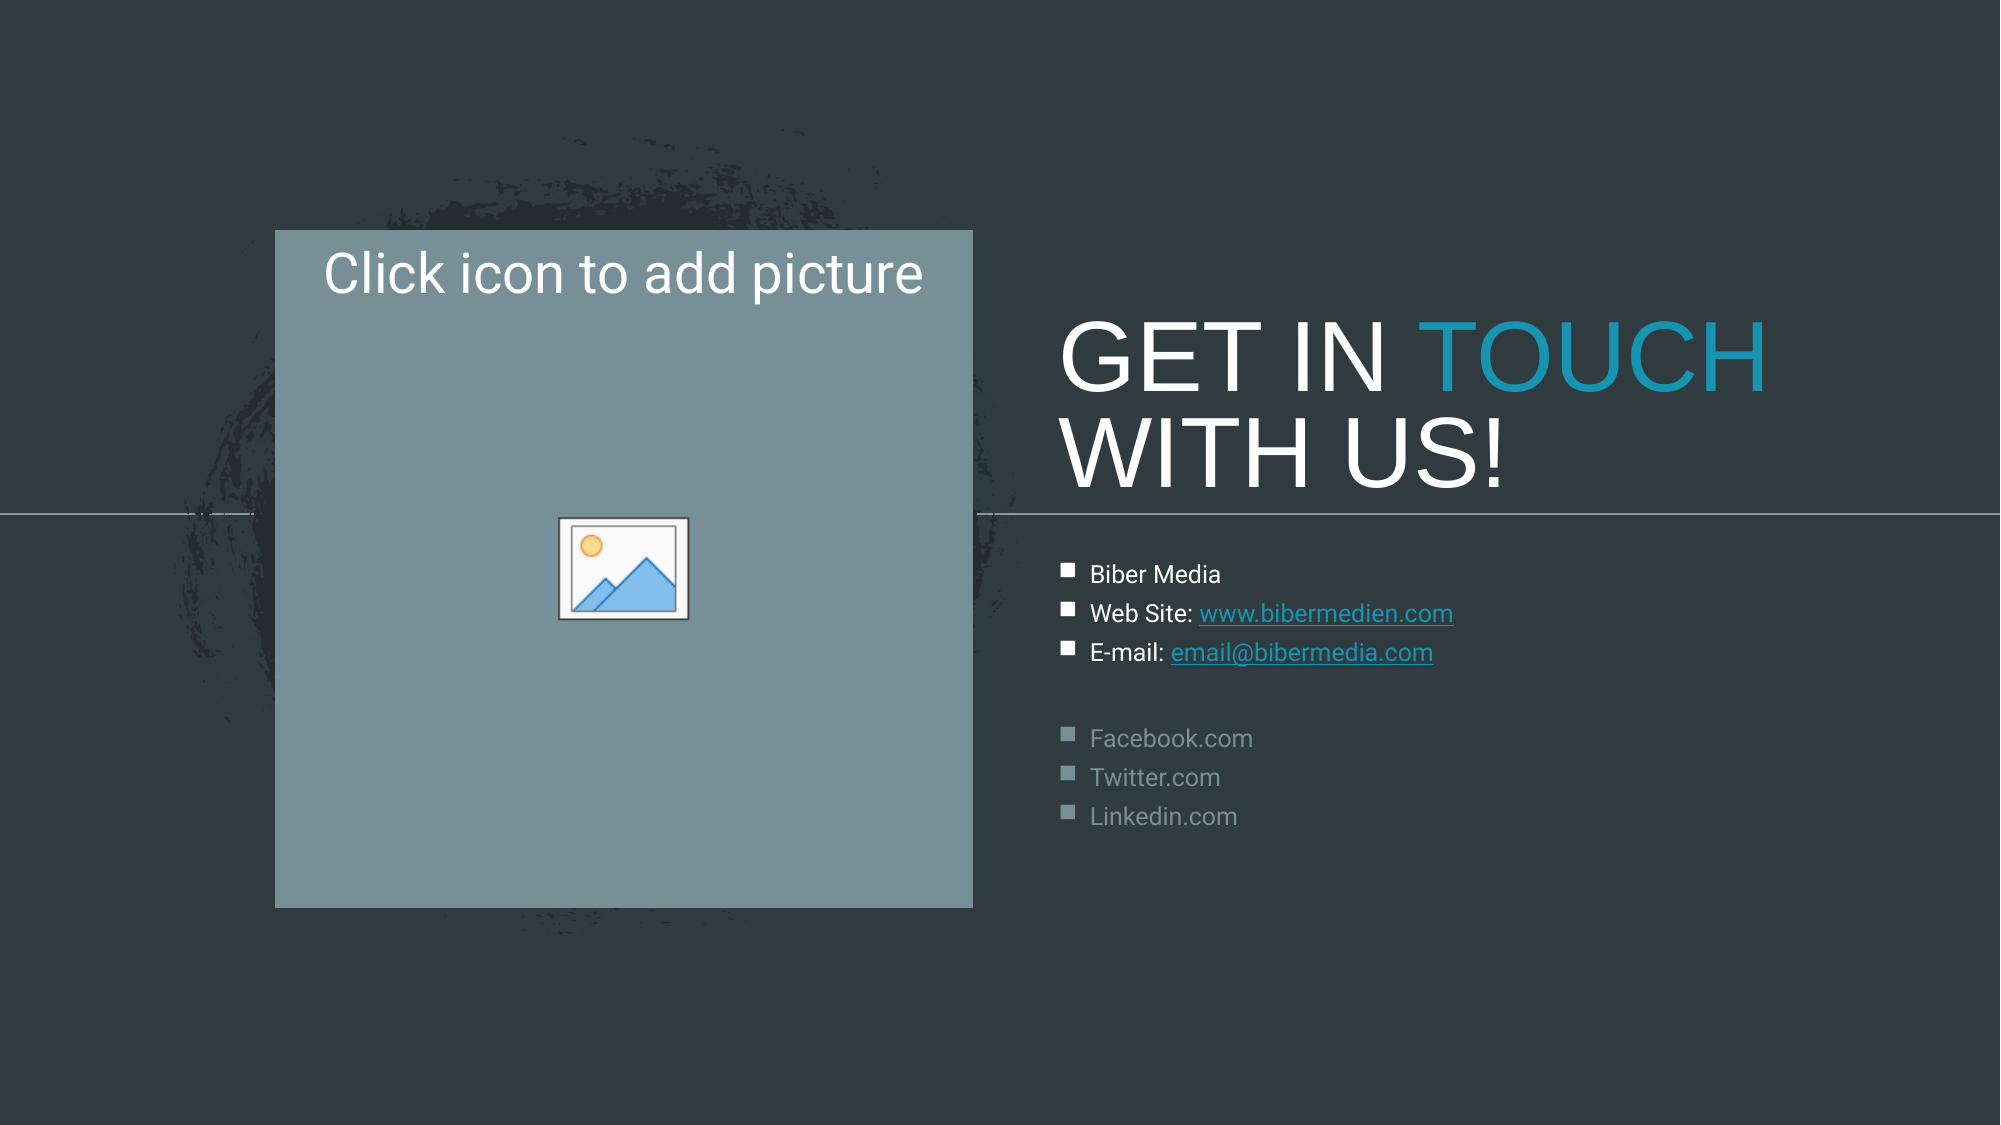

Splash Page with Animation
# GET IN TOUCH WITH US!

Biber Media
Web Site: www.bibermedien.com
E-mail: email@bibermedia.com
Facebook.com
Twitter.com
Linkedin.com